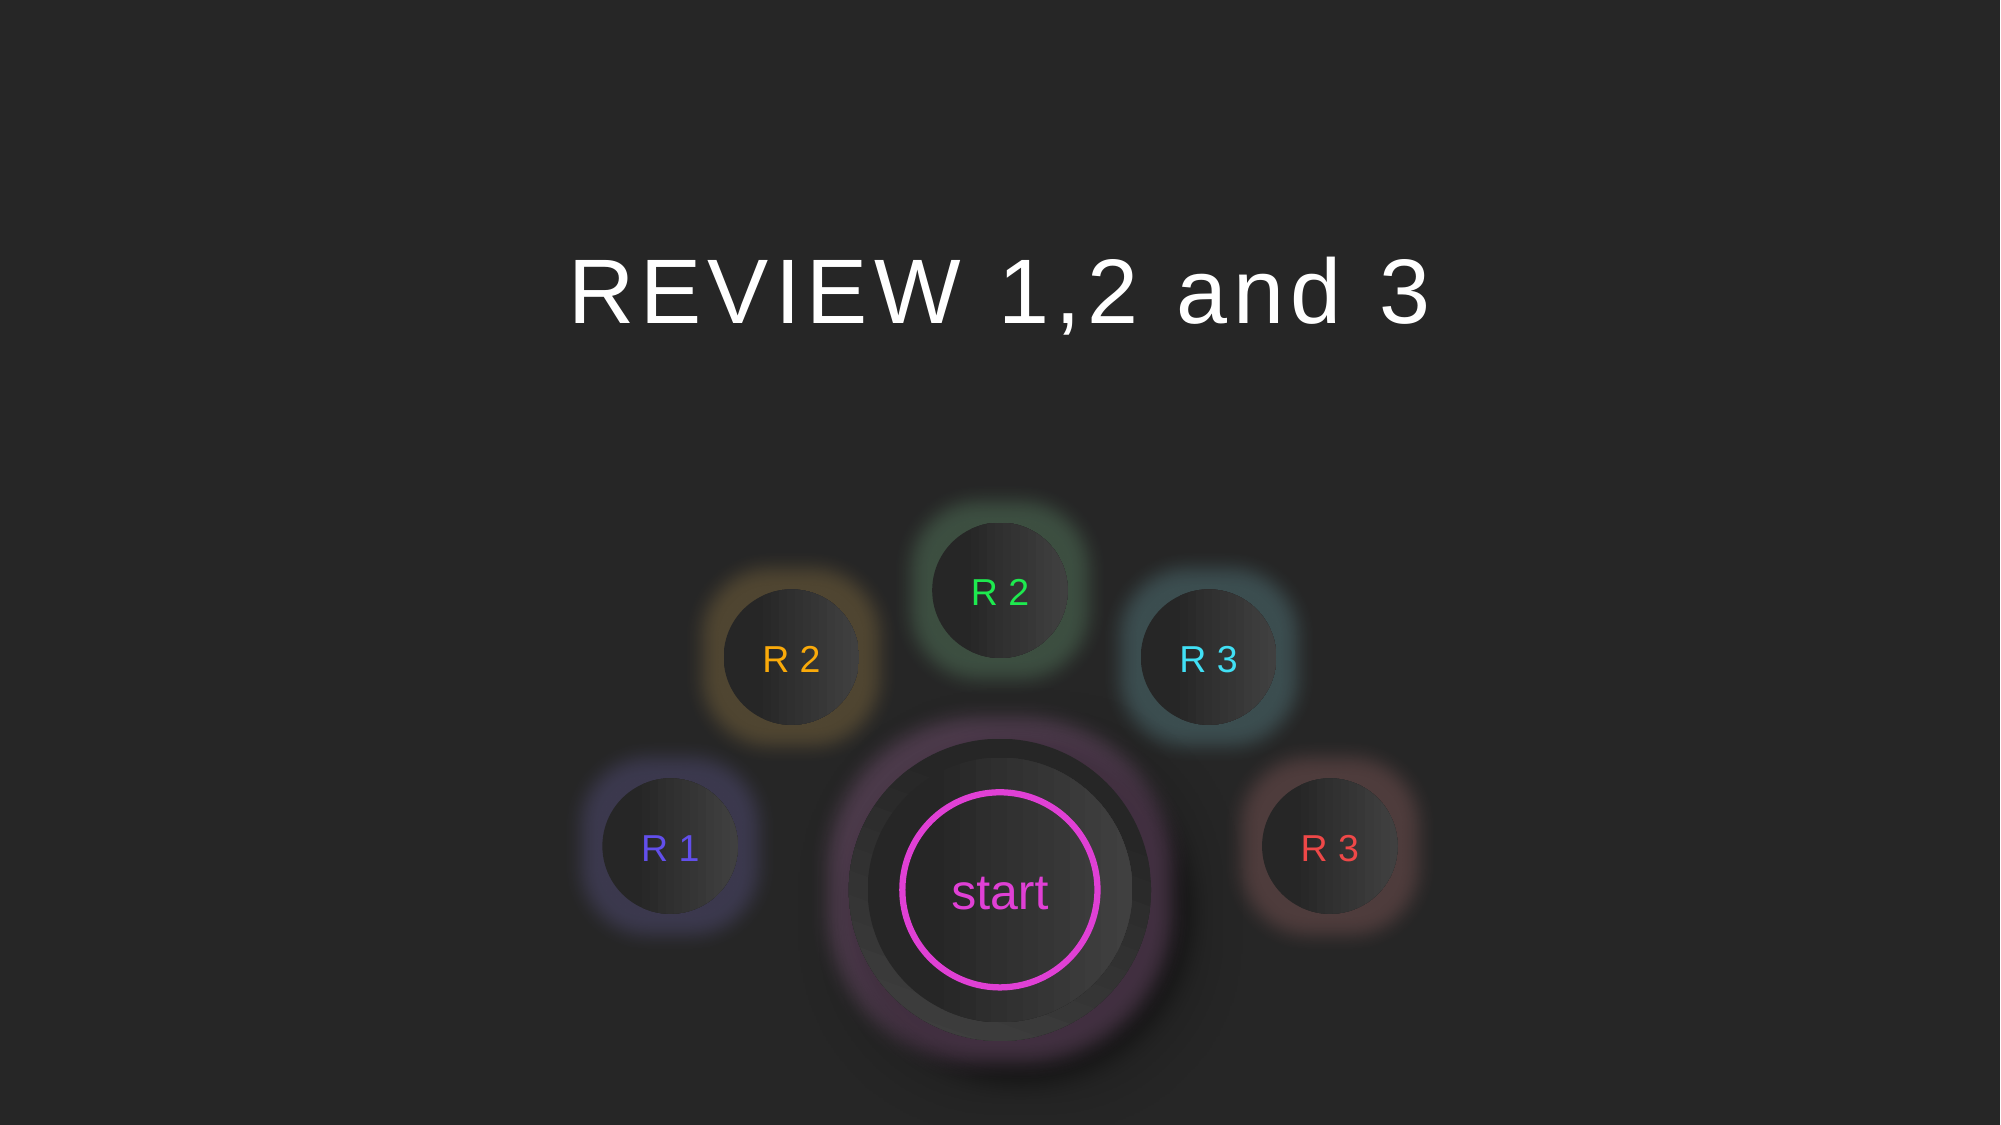

REVIEW 1,2 and 3
R 2
R 2
R 3

start

R 1
R 3